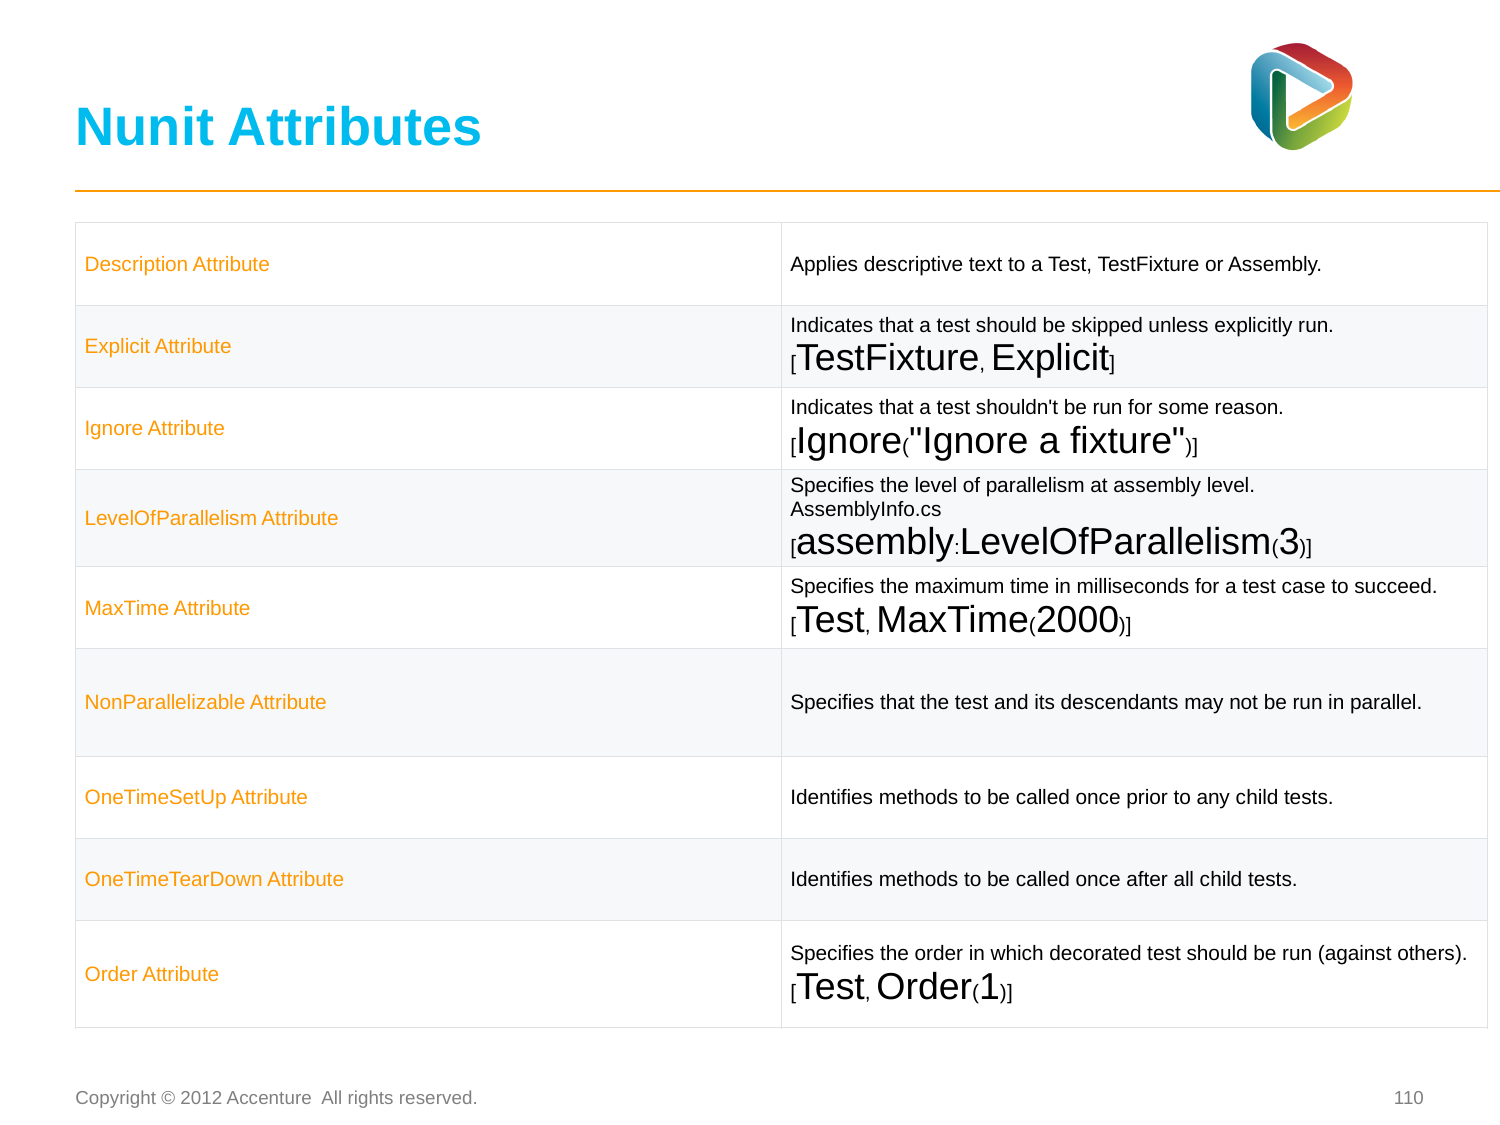

# Nunit Attributes
| Description Attribute | Applies descriptive text to a Test, TestFixture or Assembly. |
| --- | --- |
| Explicit Attribute | Indicates that a test should be skipped unless explicitly run. [TestFixture, Explicit] |
| Ignore Attribute | Indicates that a test shouldn't be run for some reason. [Ignore("Ignore a fixture")] |
| LevelOfParallelism Attribute | Specifies the level of parallelism at assembly level. AssemblyInfo.cs [assembly:LevelOfParallelism(3)] |
| MaxTime Attribute | Specifies the maximum time in milliseconds for a test case to succeed. [Test, MaxTime(2000)] |
| NonParallelizable Attribute | Specifies that the test and its descendants may not be run in parallel. |
| OneTimeSetUp Attribute | Identifies methods to be called once prior to any child tests. |
| OneTimeTearDown Attribute | Identifies methods to be called once after all child tests. |
| Order Attribute | Specifies the order in which decorated test should be run (against others). [Test, Order(1)] |